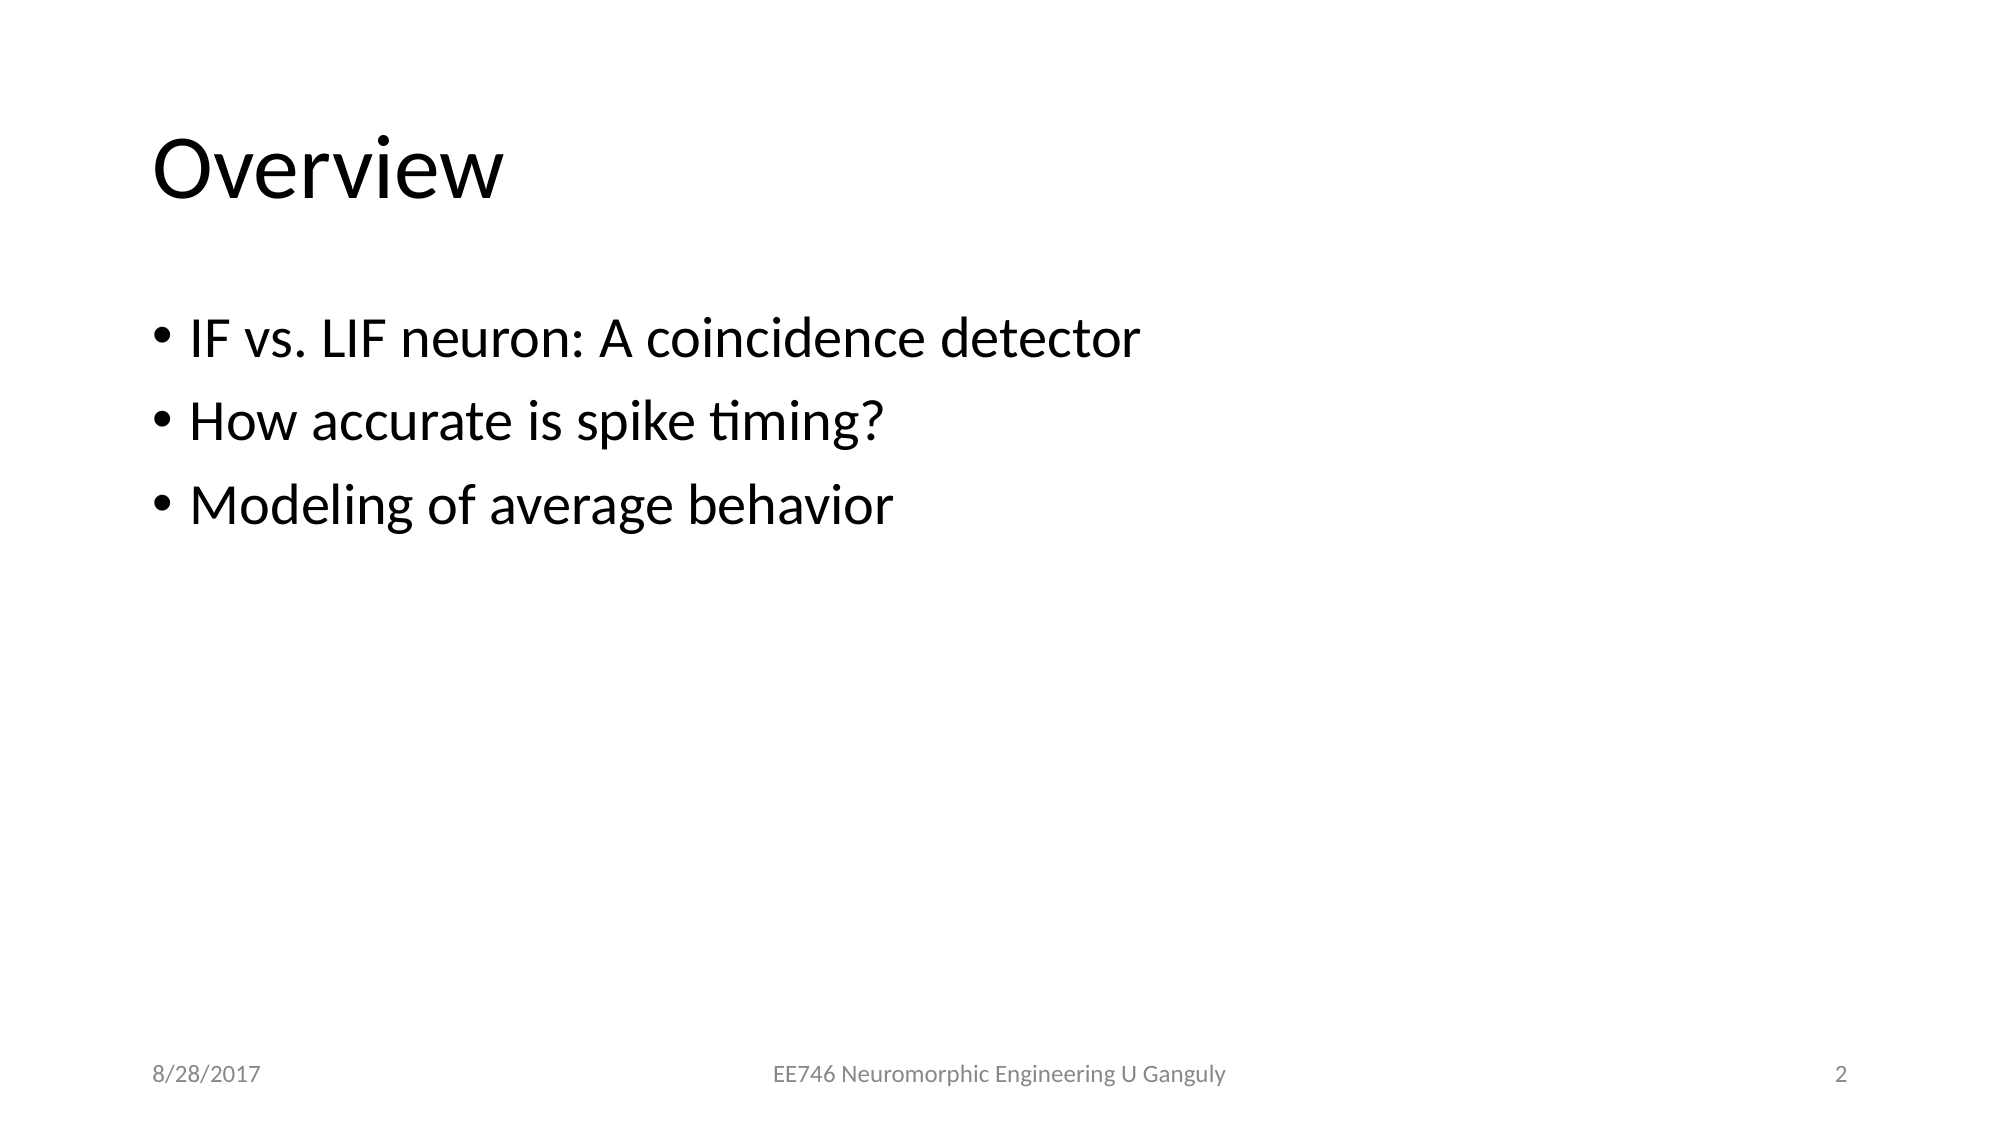

# Overview
IF vs. LIF neuron: A coincidence detector
How accurate is spike timing?
Modeling of average behavior

8/28/2017
EE746 Neuromorphic Engineering U Ganguly
2